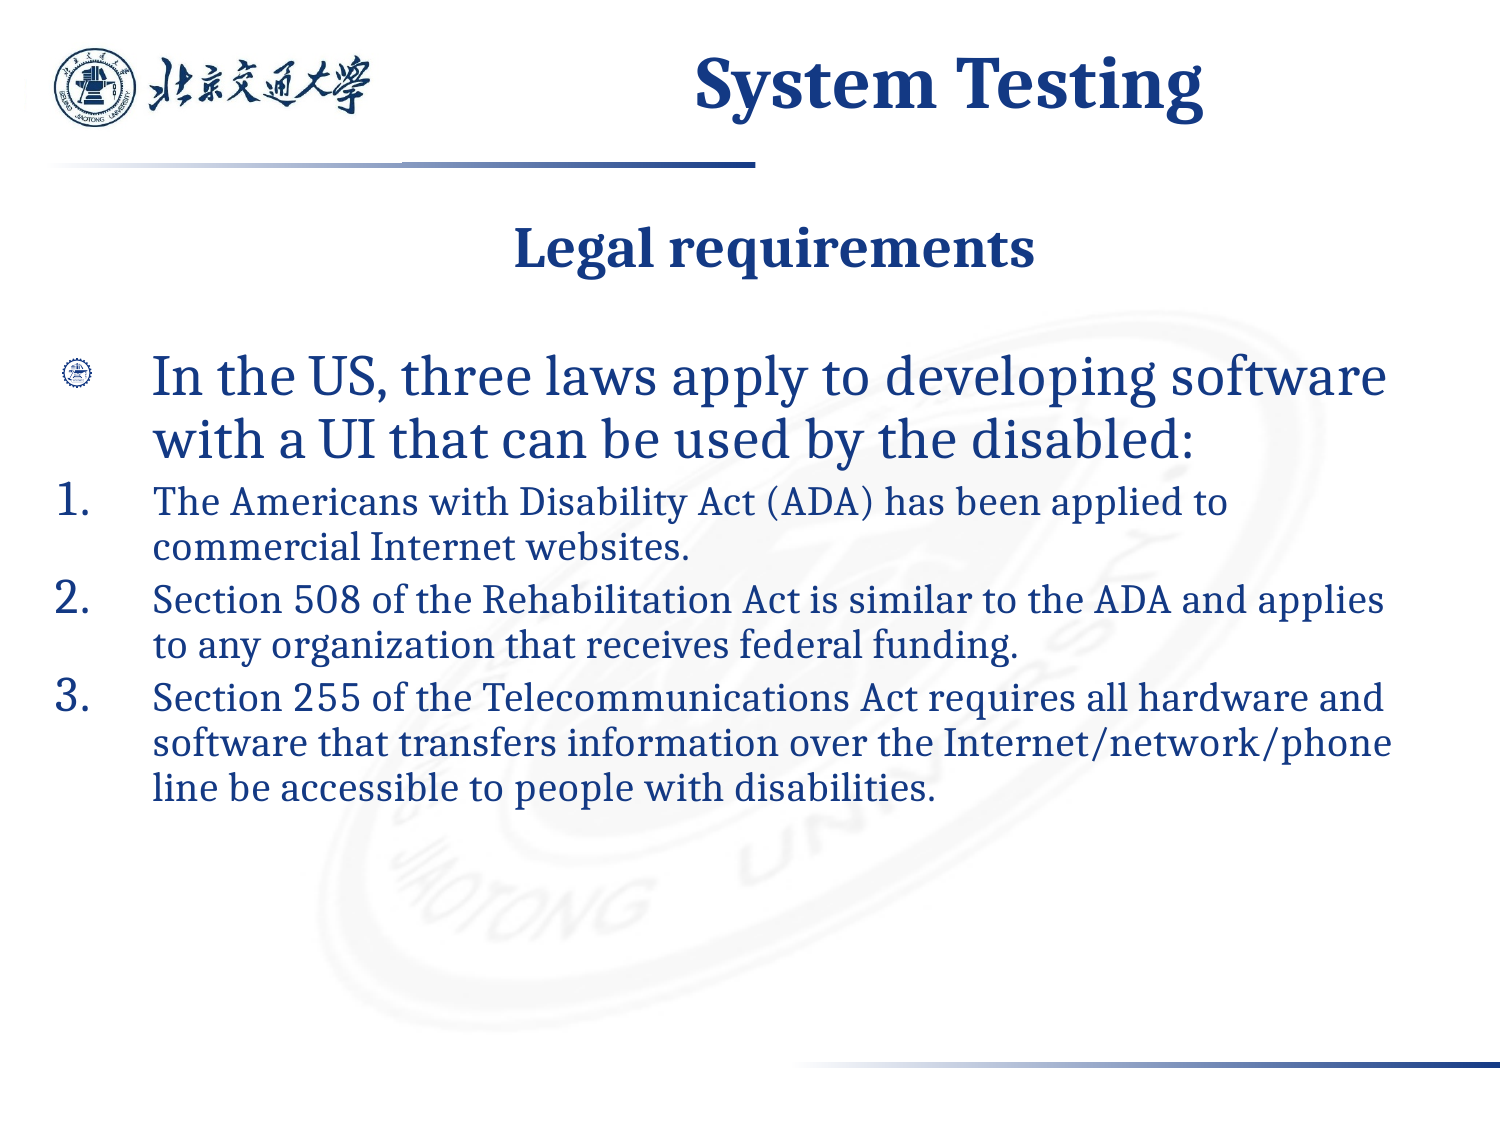

# System Testing
Legal requirements
In the US, three laws apply to developing software with a UI that can be used by the disabled:
The Americans with Disability Act (ADA) has been applied to commercial Internet websites.
Section 508 of the Rehabilitation Act is similar to the ADA and applies to any organization that receives federal funding.
Section 255 of the Telecommunications Act requires all hardware and software that transfers information over the Internet/network/phone line be accessible to people with disabilities.